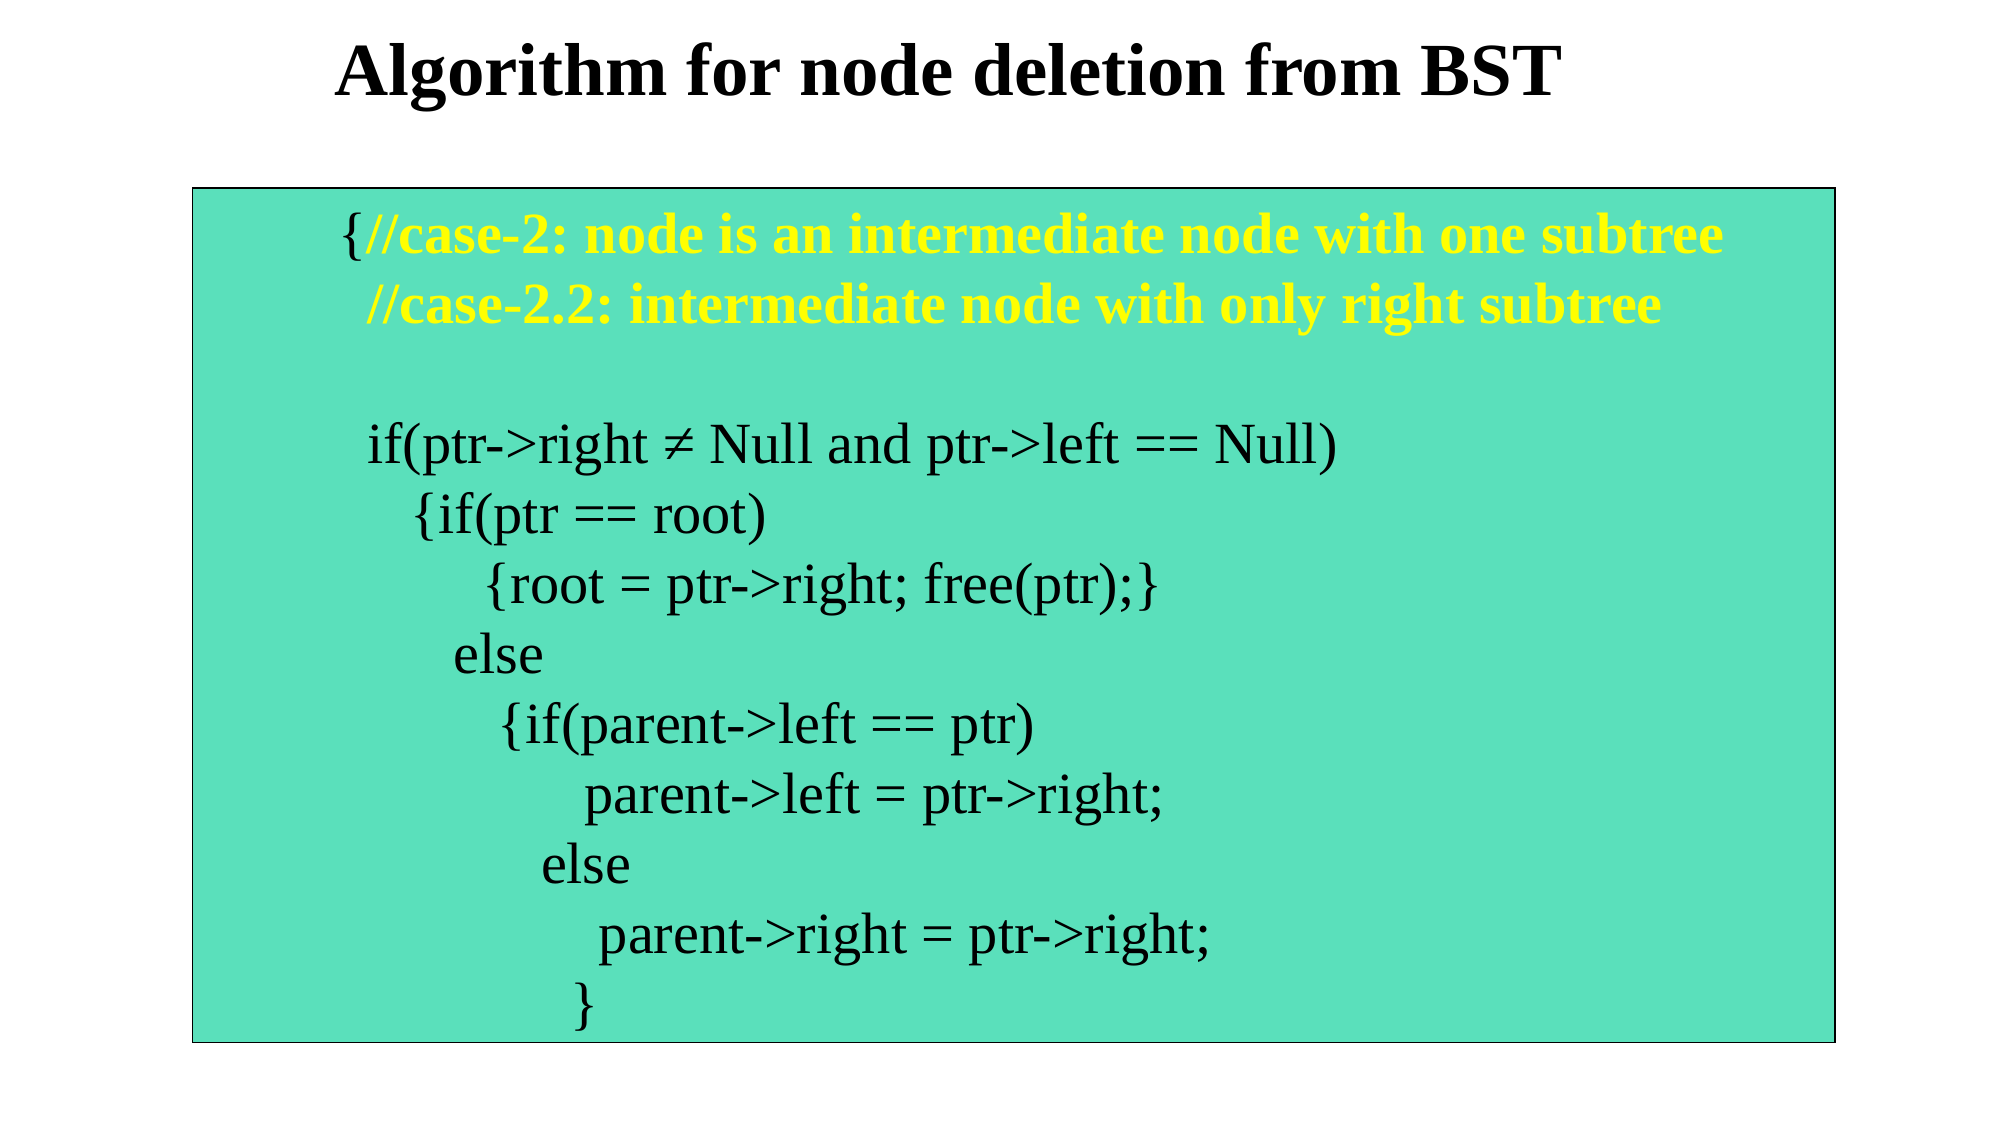

Algorithm for node deletion from BST
         {//case-2: node is an intermediate node with one subtree
           //case-2.2: intermediate node with only right subtree
           if(ptr->right ≠ Null and ptr->left == Null)
              {if(ptr == root)
                   {root = ptr->right; free(ptr);}
                 else
                    {if(parent->left == ptr)
                          parent->left = ptr->right;
                       else
                           parent->right = ptr->right;
                         }